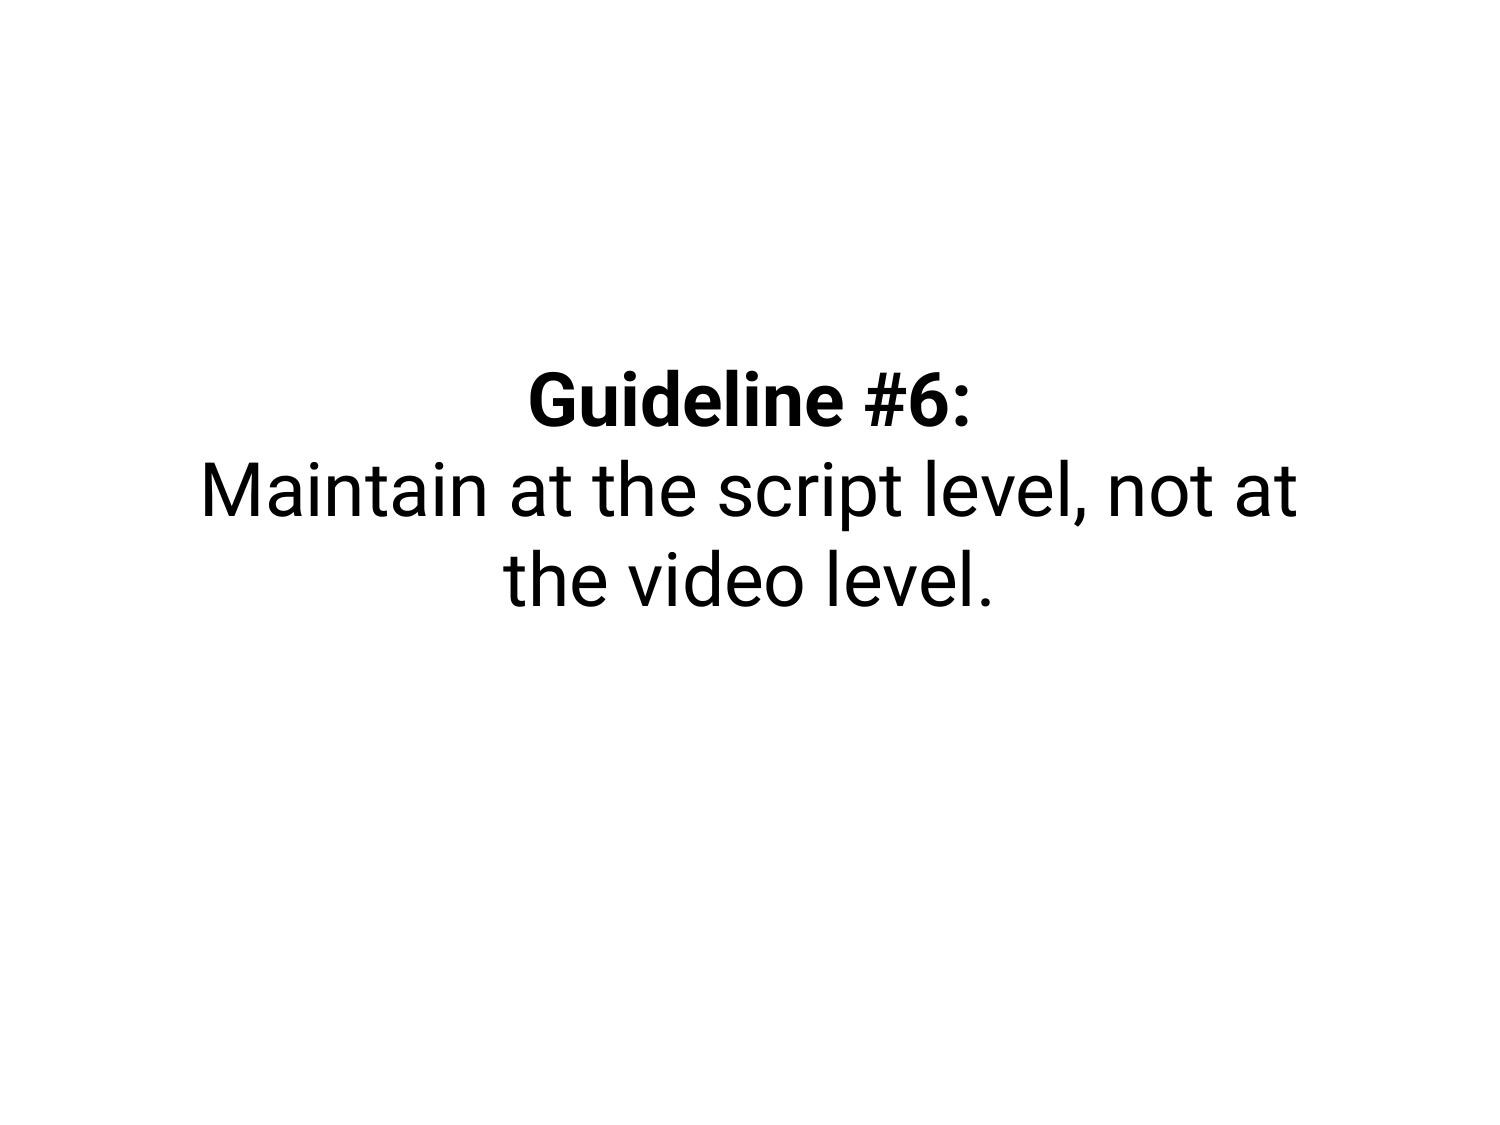

Guideline #6:
Maintain at the script level, not at the video level.